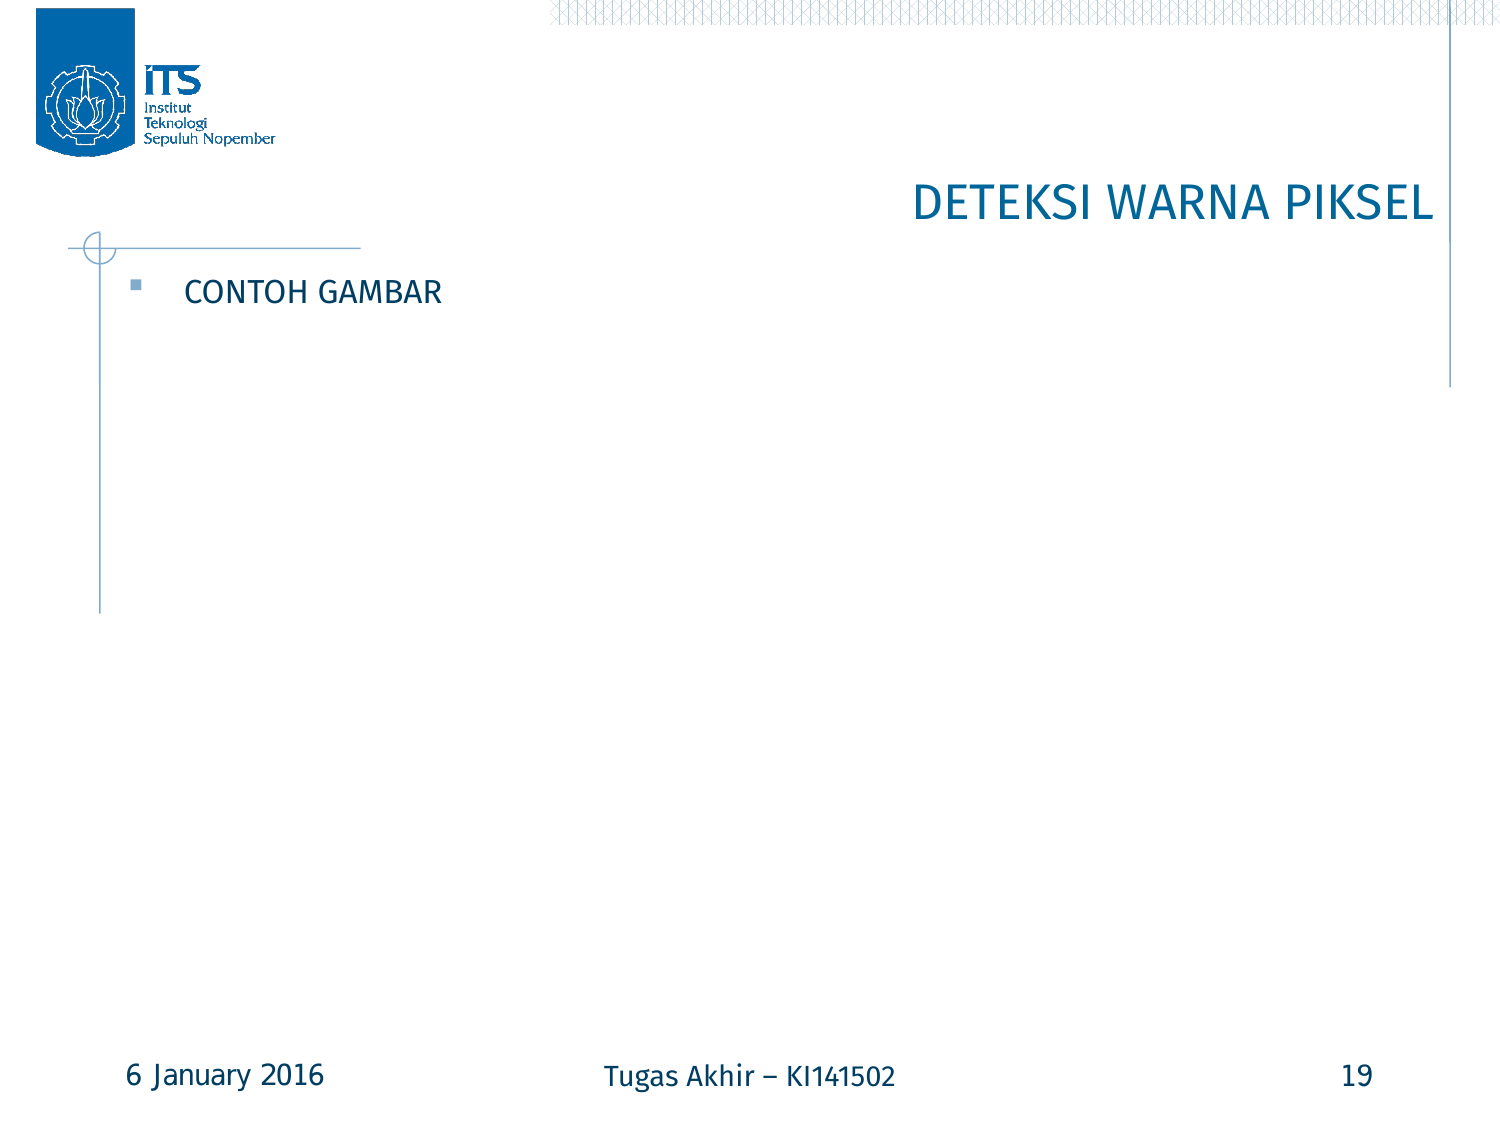

# DETEKSI WARNA PIKSEL
CONTOH GAMBAR
6 January 2016
Tugas Akhir – KI141502
19